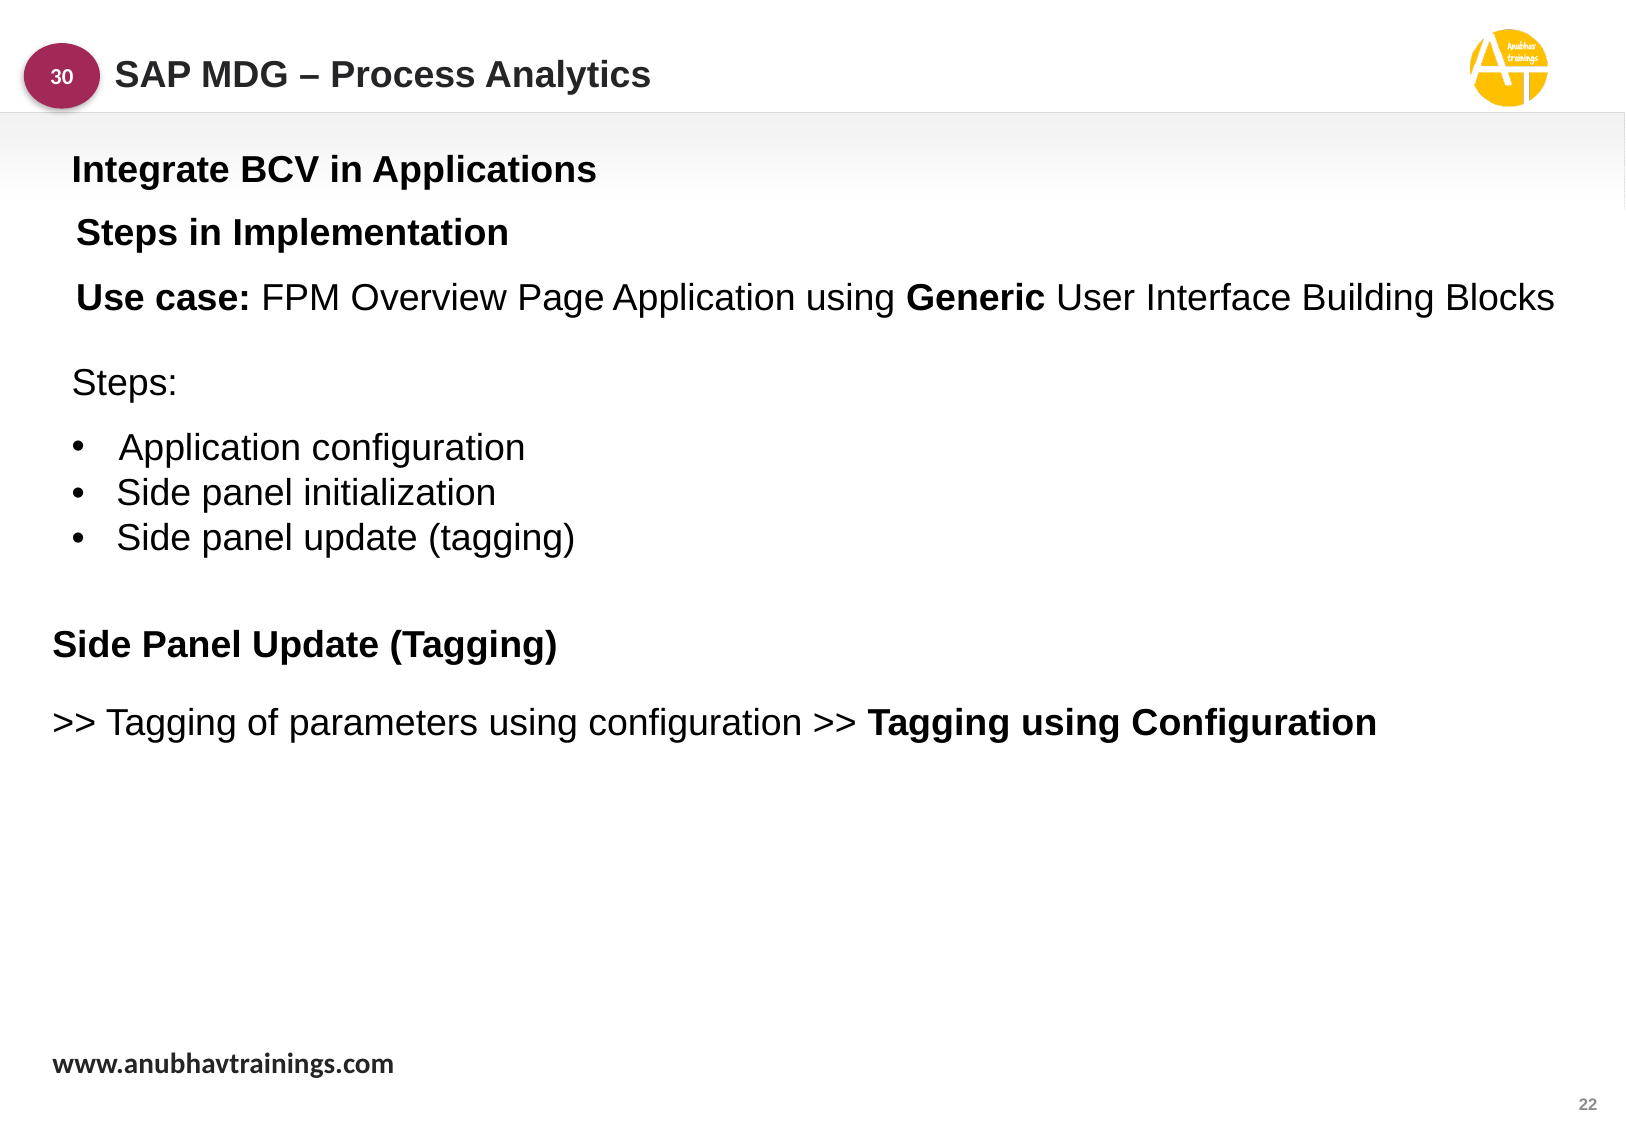

SAP MDG – Process Analytics
30
Integrate BCV in Applications
Steps in Implementation

Use case: FPM Overview Page Application using Generic User Interface Building Blocks

Steps:

Application configuration
•   Side panel initialization
•   Side panel update (tagging)

Side Panel Update (Tagging)
>> Tagging of parameters using configuration >> Tagging using Configuration